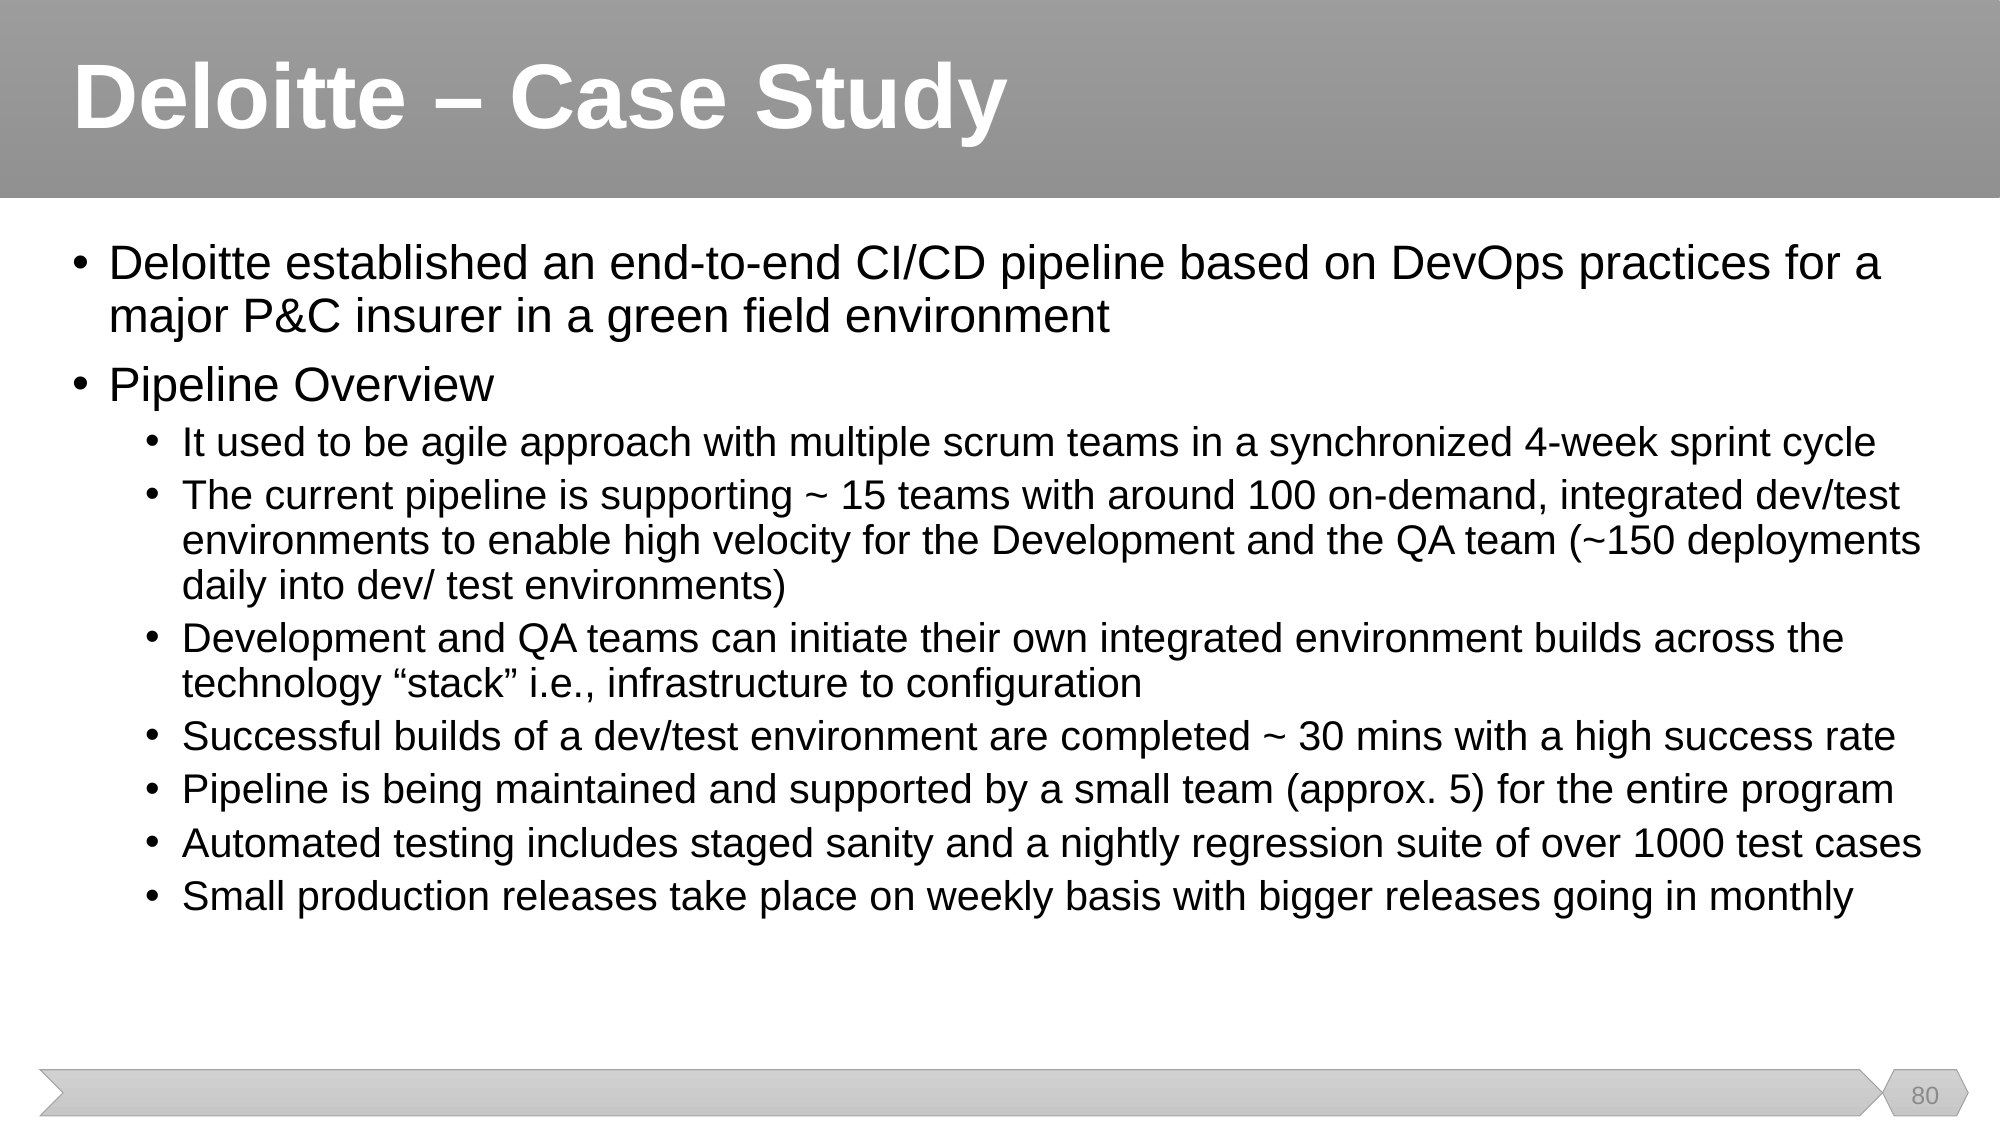

# Deloitte – Case Study
Deloitte established an end-to-end CI/CD pipeline based on DevOps practices for a major P&C insurer in a green field environment
Pipeline Overview
It used to be agile approach with multiple scrum teams in a synchronized 4-week sprint cycle
The current pipeline is supporting ~ 15 teams with around 100 on-demand, integrated dev/test environments to enable high velocity for the Development and the QA team (~150 deployments daily into dev/ test environments)
Development and QA teams can initiate their own integrated environment builds across the technology “stack” i.e., infrastructure to configuration
Successful builds of a dev/test environment are completed ~ 30 mins with a high success rate
Pipeline is being maintained and supported by a small team (approx. 5) for the entire program
Automated testing includes staged sanity and a nightly regression suite of over 1000 test cases
Small production releases take place on weekly basis with bigger releases going in monthly
80